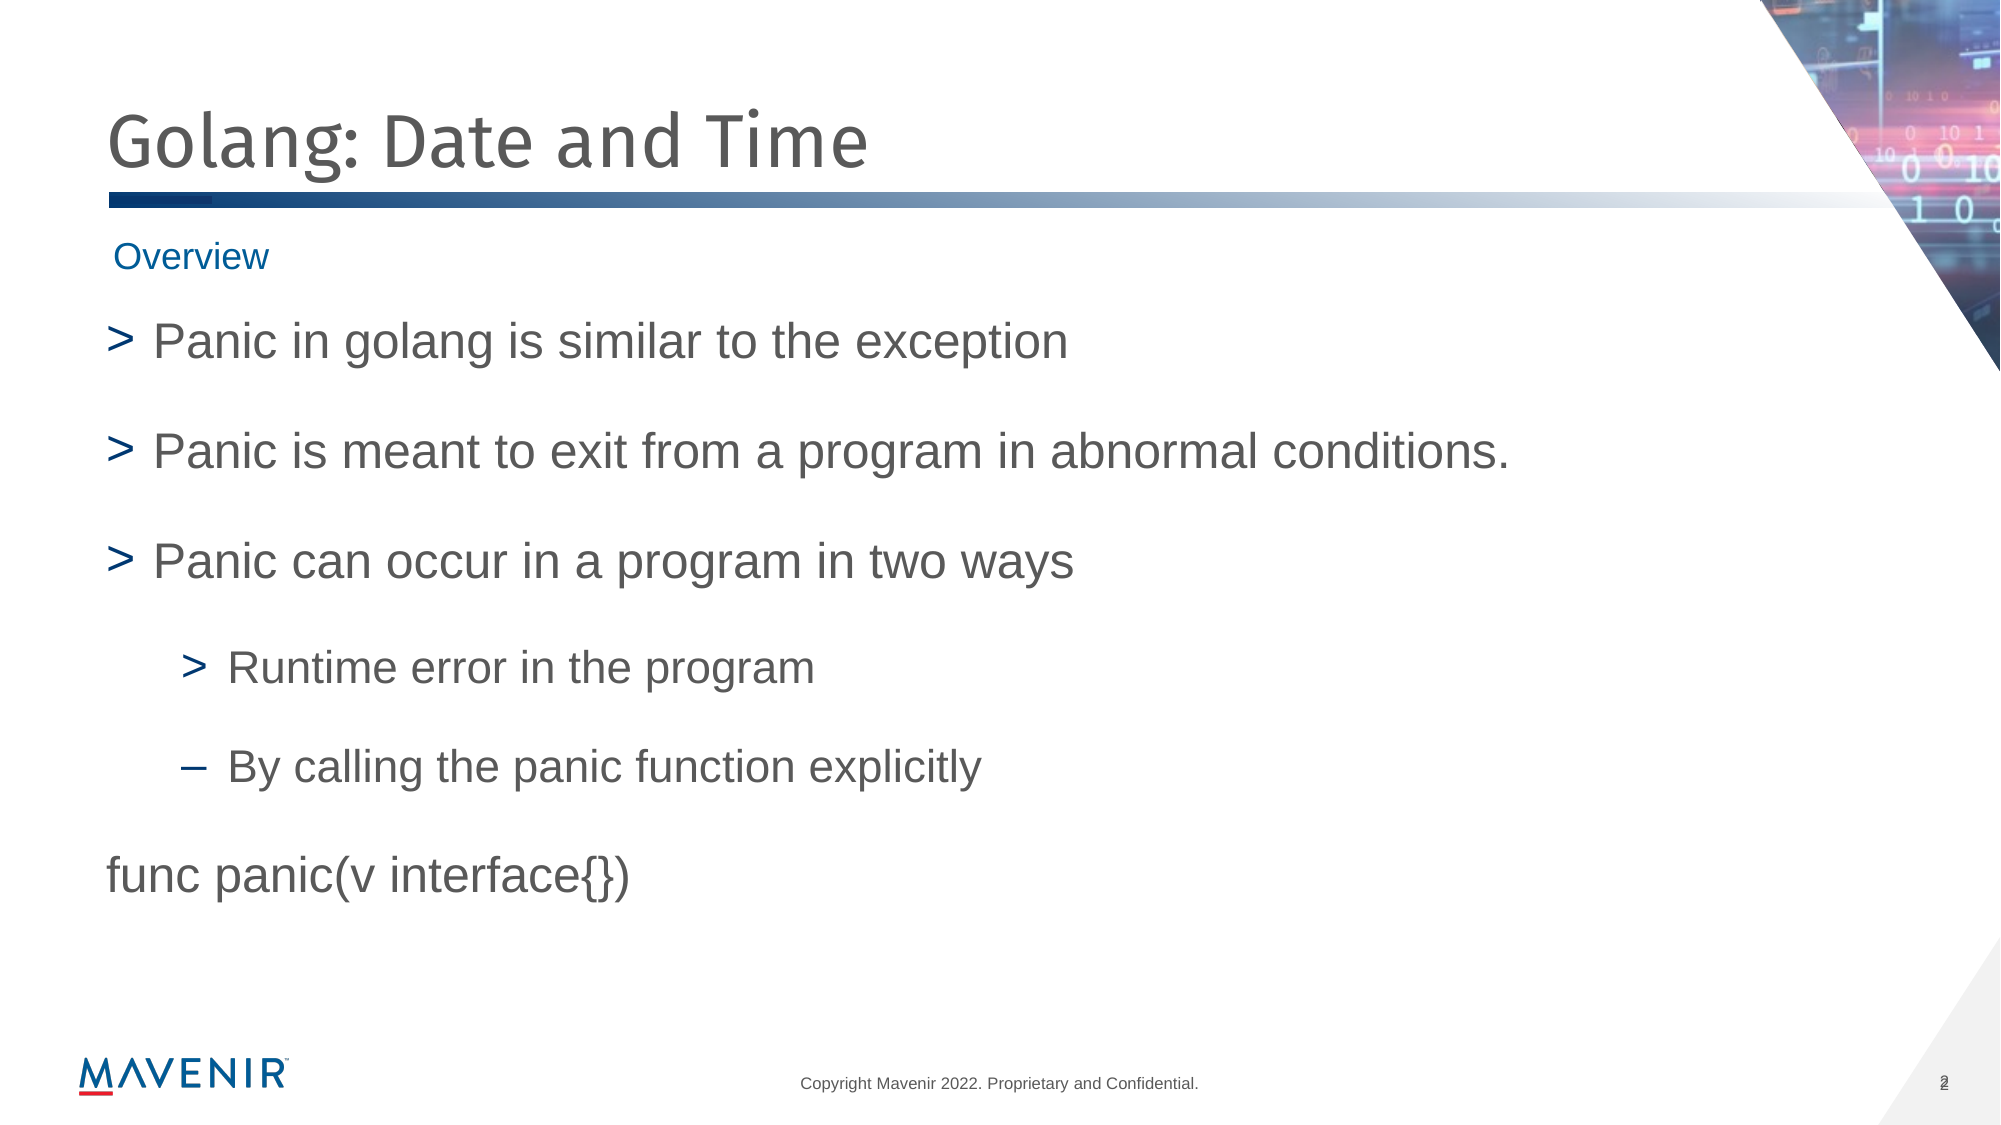

# Golang: Date and Time

Overview

Panic in golang is similar to the exception
Panic is meant to exit from a program in abnormal conditions.
Panic can occur in a program in two ways
Runtime error in the program
By calling the panic function explicitly
func panic(v interface{})
2